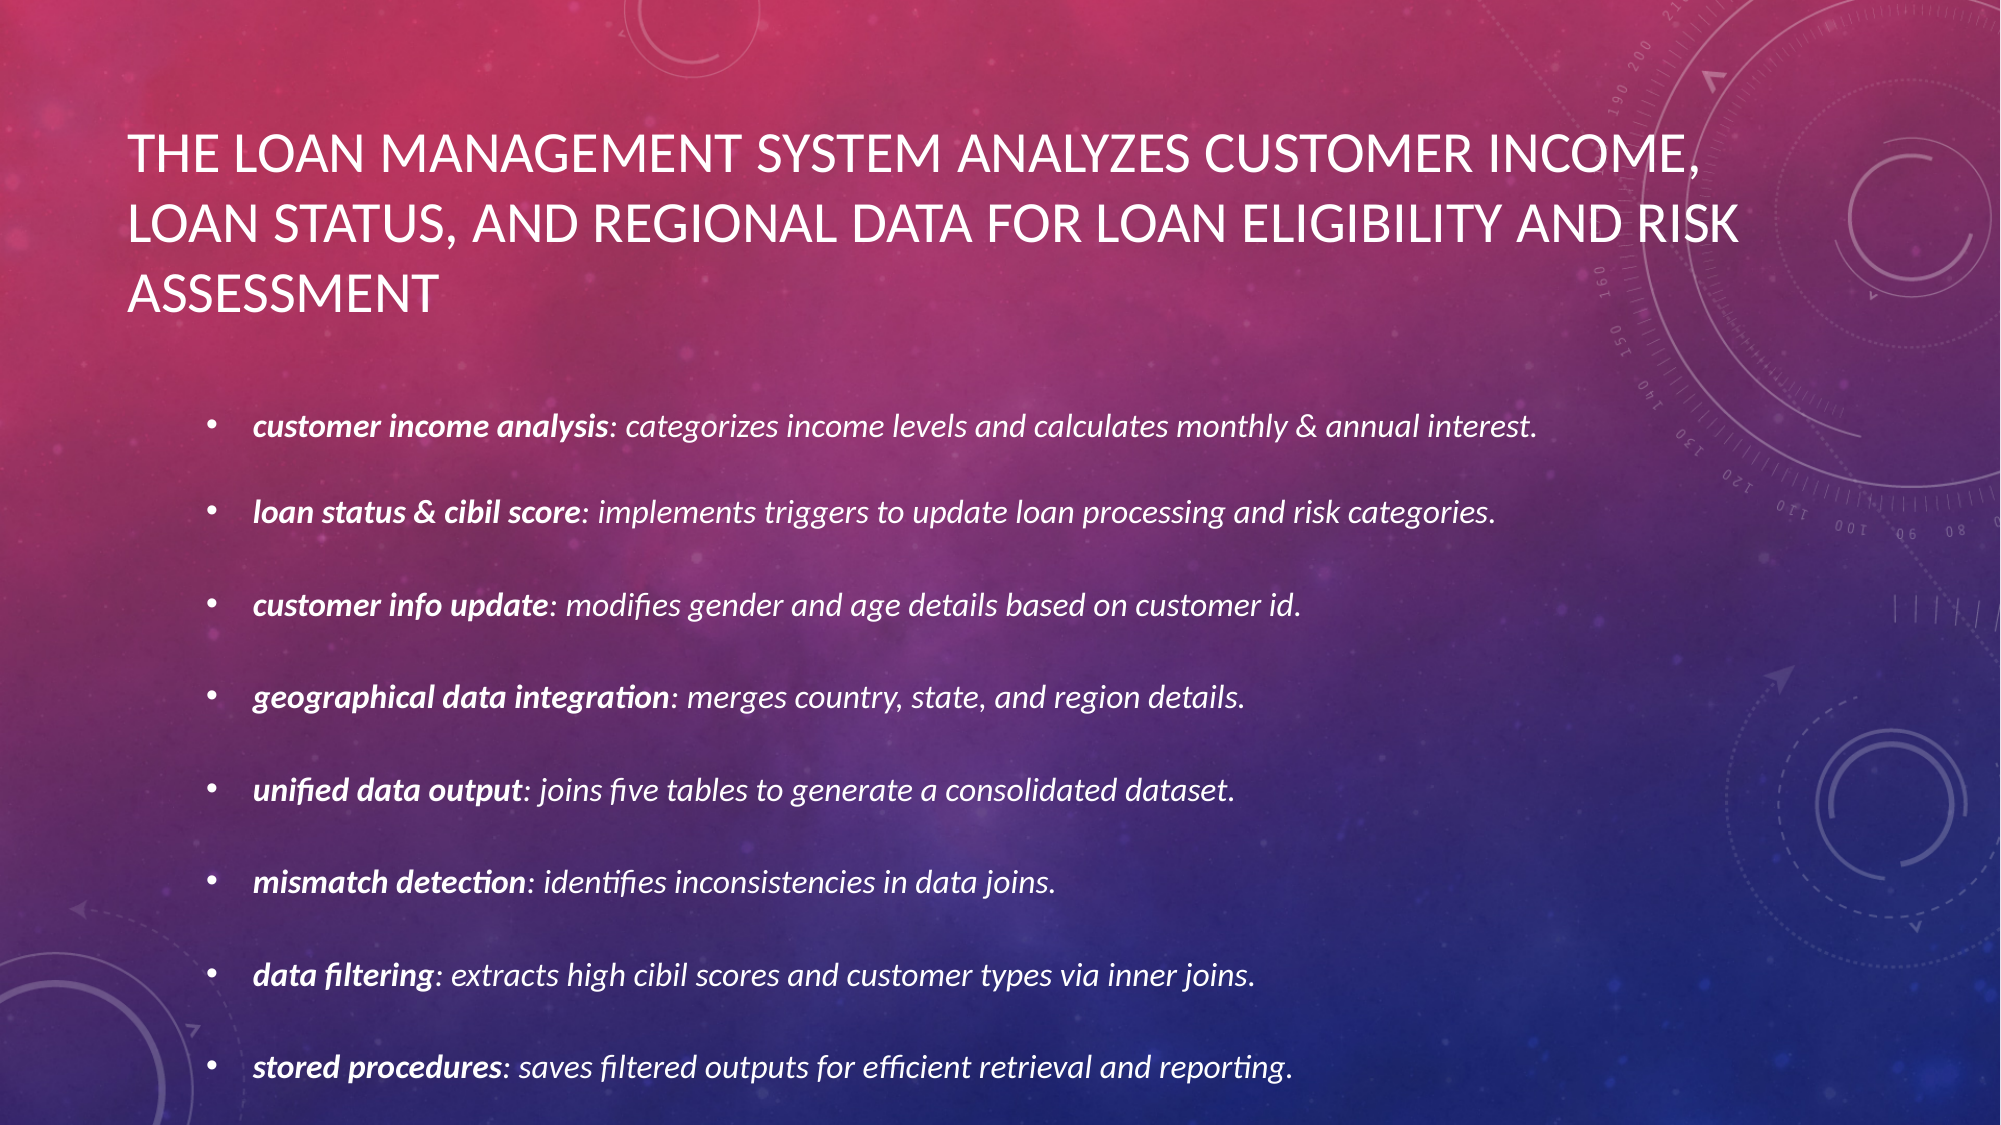

# The Loan Management System analyzes customer income, loan status, and regional data for loan eligibility and risk assessment
customer income analysis: categorizes income levels and calculates monthly & annual interest.
loan status & cibil score: implements triggers to update loan processing and risk categories.
customer info update: modifies gender and age details based on customer id.
geographical data integration: merges country, state, and region details.
unified data output: joins five tables to generate a consolidated dataset.
mismatch detection: identifies inconsistencies in data joins.
data filtering: extracts high cibil scores and customer types via inner joins.
stored procedures: saves filtered outputs for efficient retrieval and reporting.